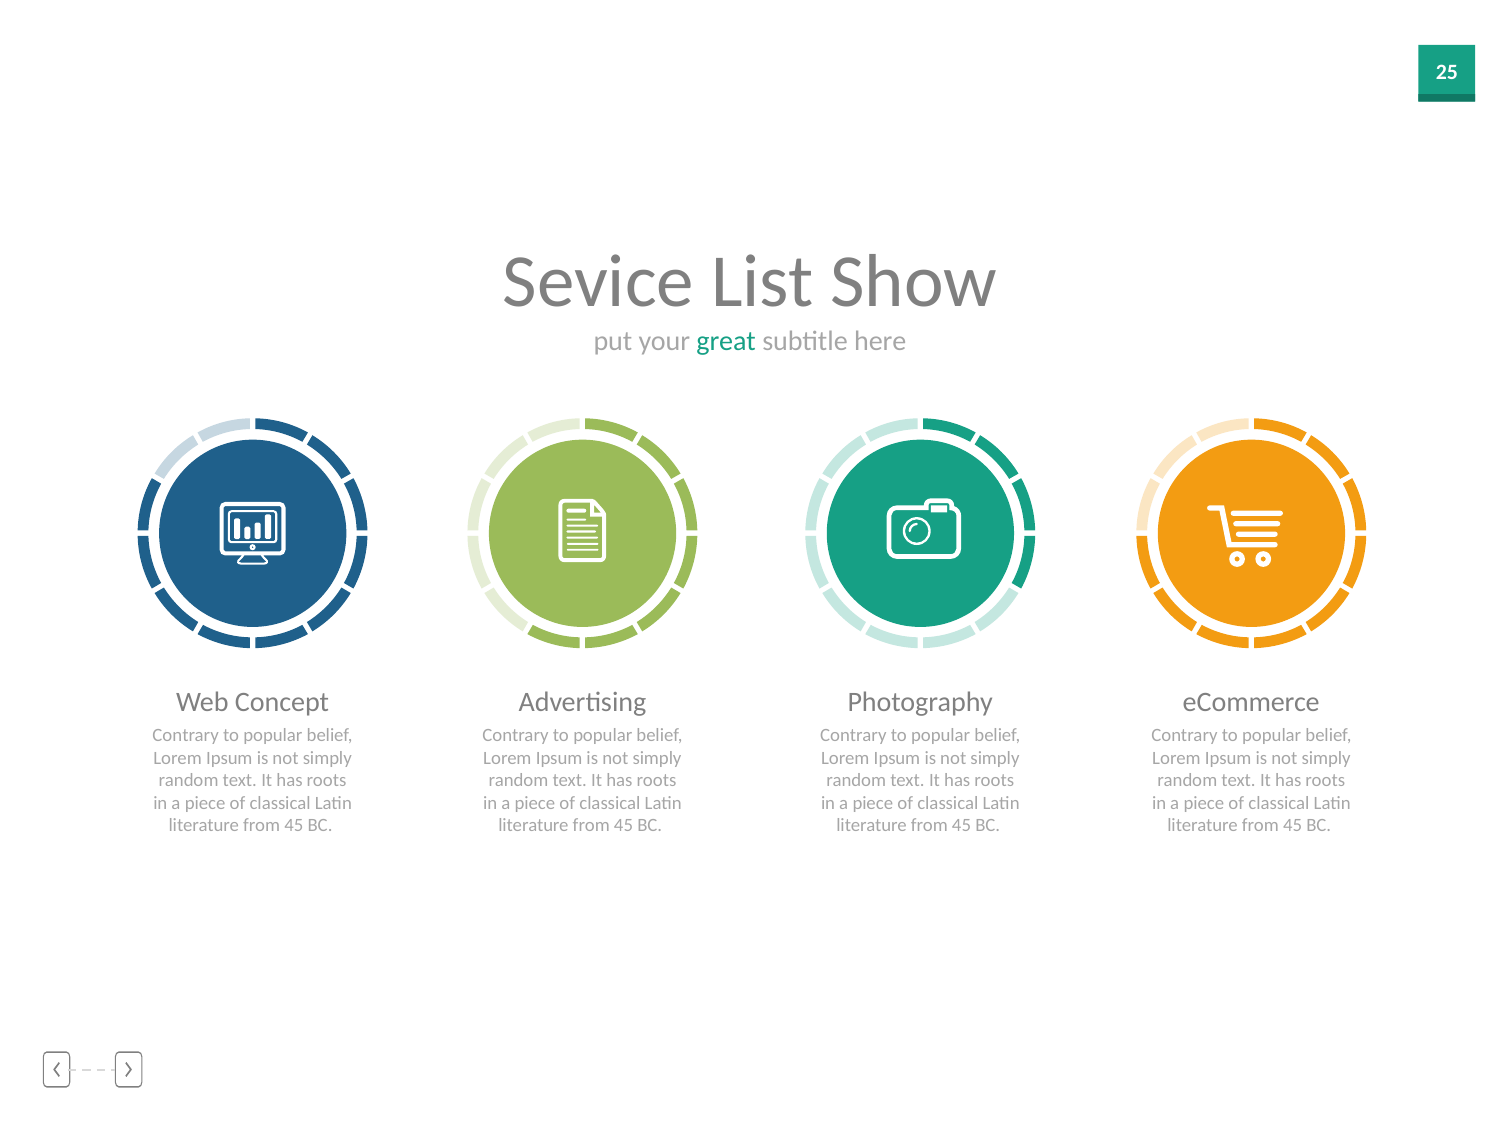

Sevice List Show
put your great subtitle here

Web Concept
Advertising
Photography
eCommerce
Contrary to popular belief, Lorem Ipsum is not simply random text. It has roots in a piece of classical Latin literature from 45 BC.
Contrary to popular belief, Lorem Ipsum is not simply random text. It has roots in a piece of classical Latin literature from 45 BC.
Contrary to popular belief, Lorem Ipsum is not simply random text. It has roots in a piece of classical Latin literature from 45 BC.
Contrary to popular belief, Lorem Ipsum is not simply random text. It has roots in a piece of classical Latin literature from 45 BC.